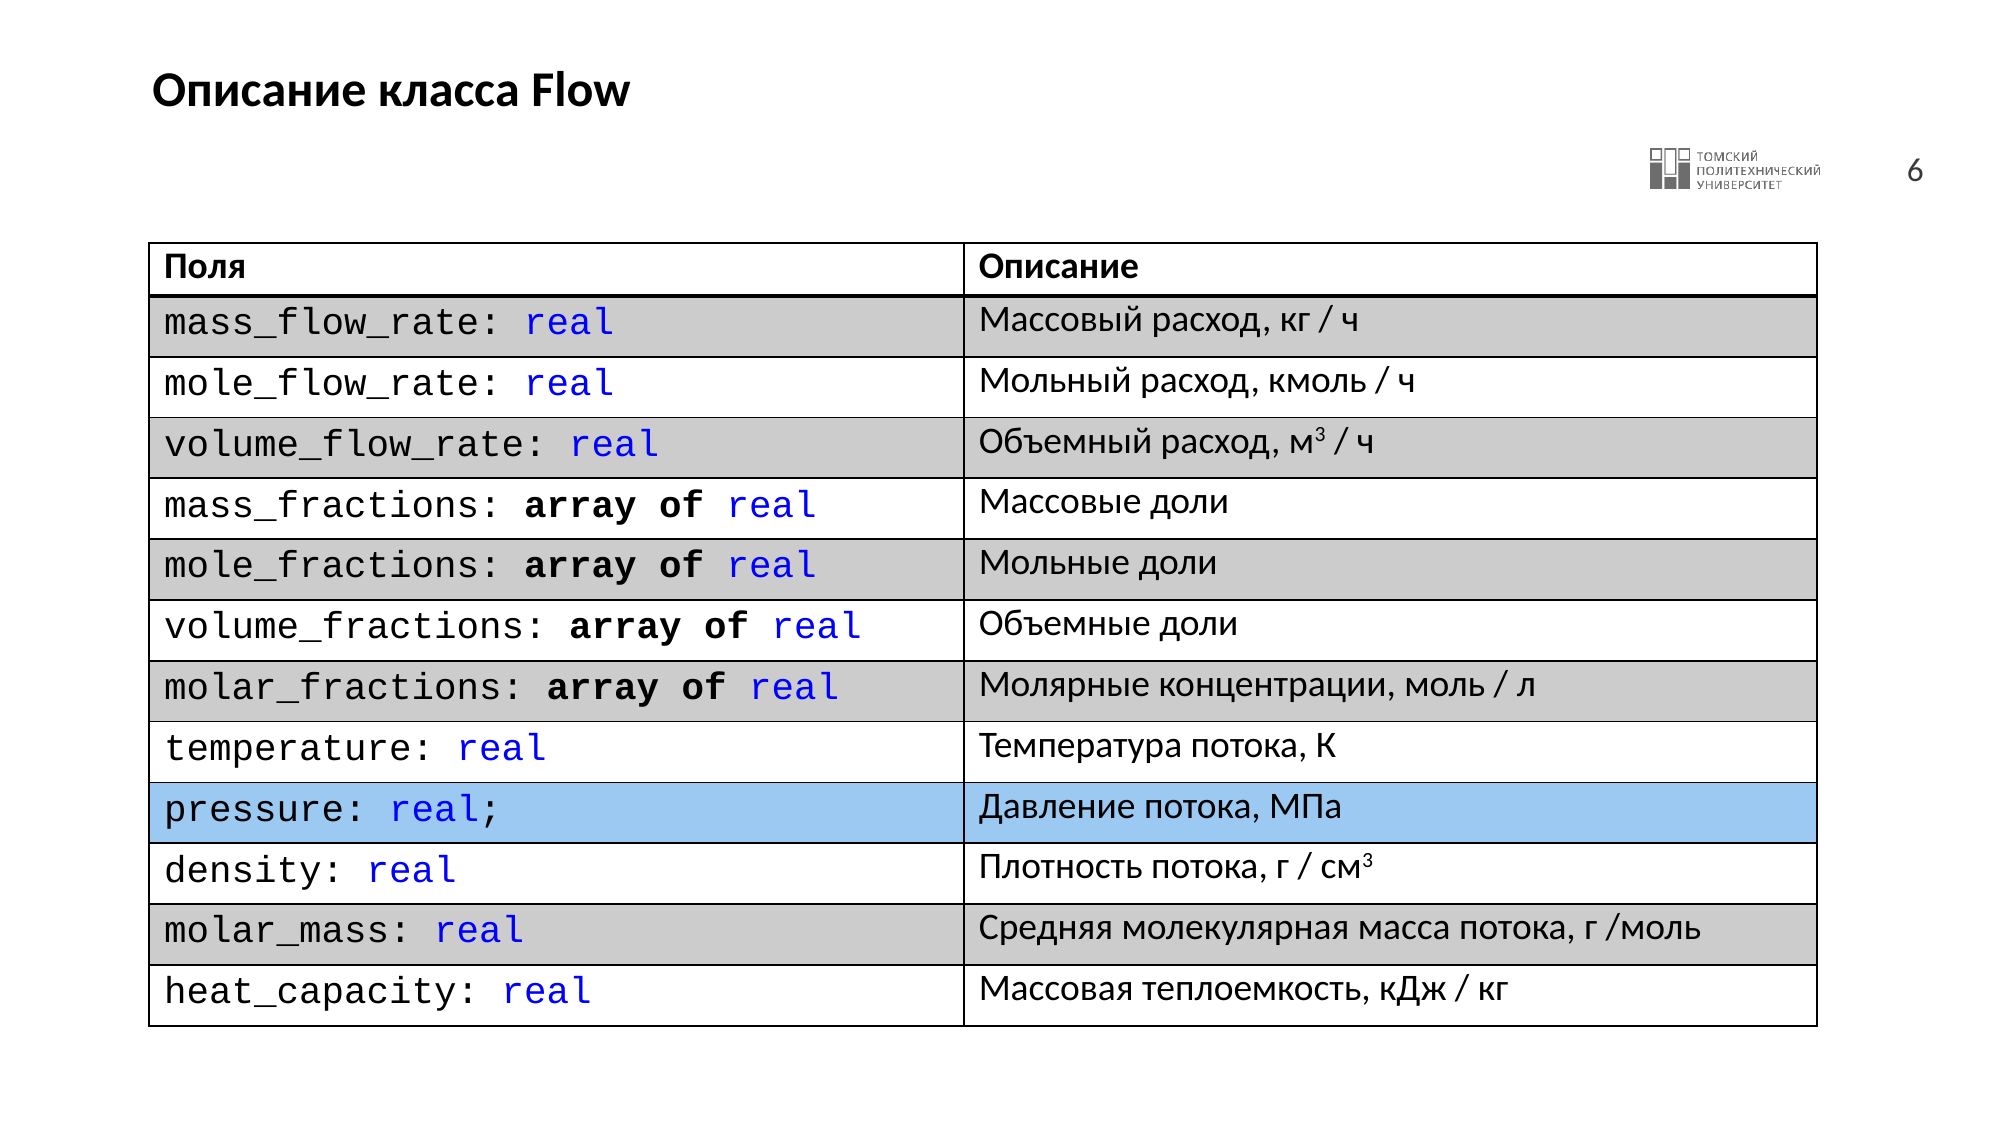

# Описание класса Flow
| Поля | Описание |
| --- | --- |
| mass\_flow\_rate: real | Массовый расход, кг / ч |
| mole\_flow\_rate: real | Мольный расход, кмоль / ч |
| volume\_flow\_rate: real | Объемный расход, м3 / ч |
| mass\_fractions: array of real | Массовые доли |
| mole\_fractions: array of real | Мольные доли |
| volume\_fractions: array of real | Объемные доли |
| molar\_fractions: array of real | Молярные концентрации, моль / л |
| temperature: real | Температура потока, К |
| pressure: real; | Давление потока, МПа |
| density: real | Плотность потока, г / см3 |
| molar\_mass: real | Средняя молекулярная масса потока, г /моль |
| heat\_capacity: real | Массовая теплоемкость, кДж / кг |